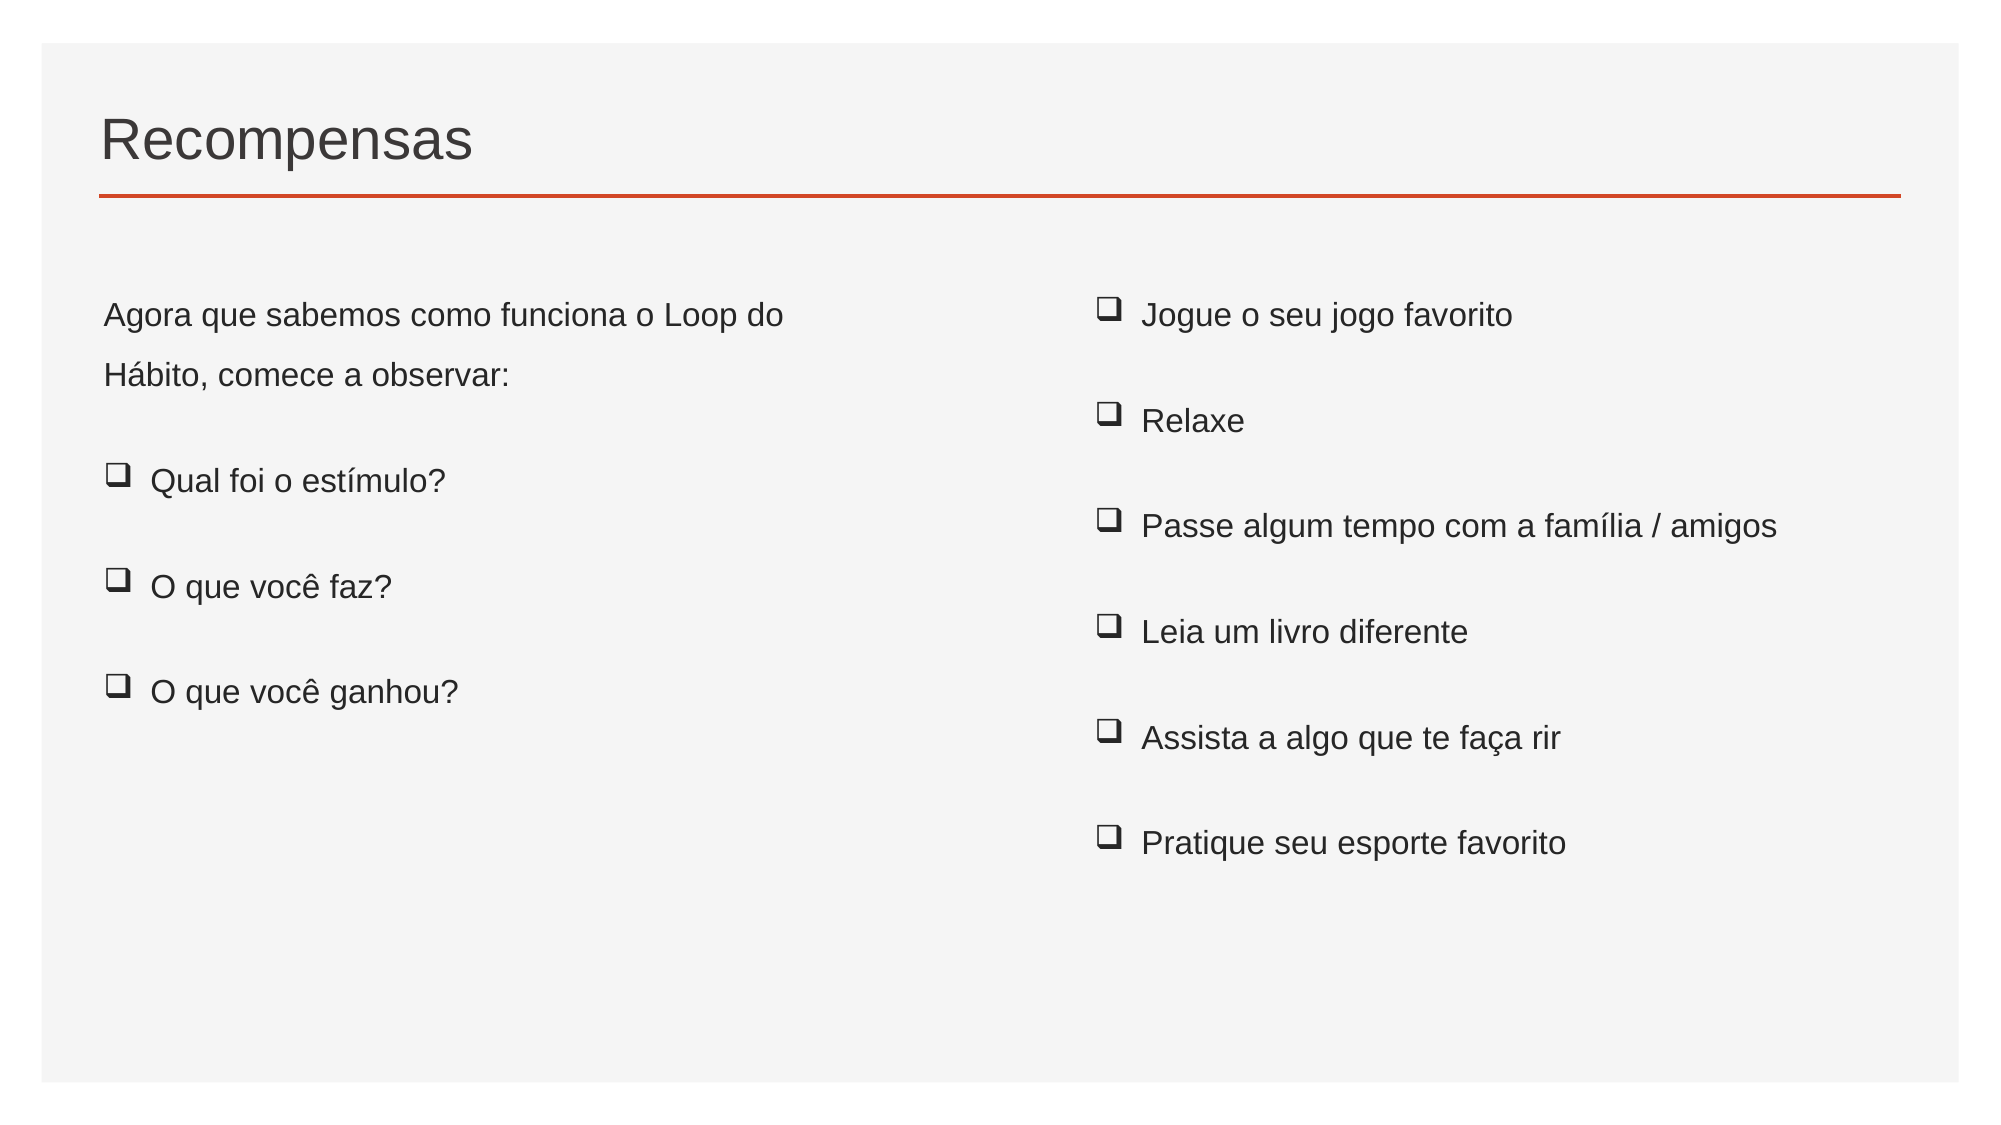

# Recompensas
Agora que sabemos como funciona o Loop do Hábito, comece a observar:
Qual foi o estímulo?
O que você faz?
O que você ganhou?

Jogue o seu jogo favorito
Relaxe
Passe algum tempo com a família / amigos
Leia um livro diferente
Assista a algo que te faça rir
Pratique seu esporte favorito